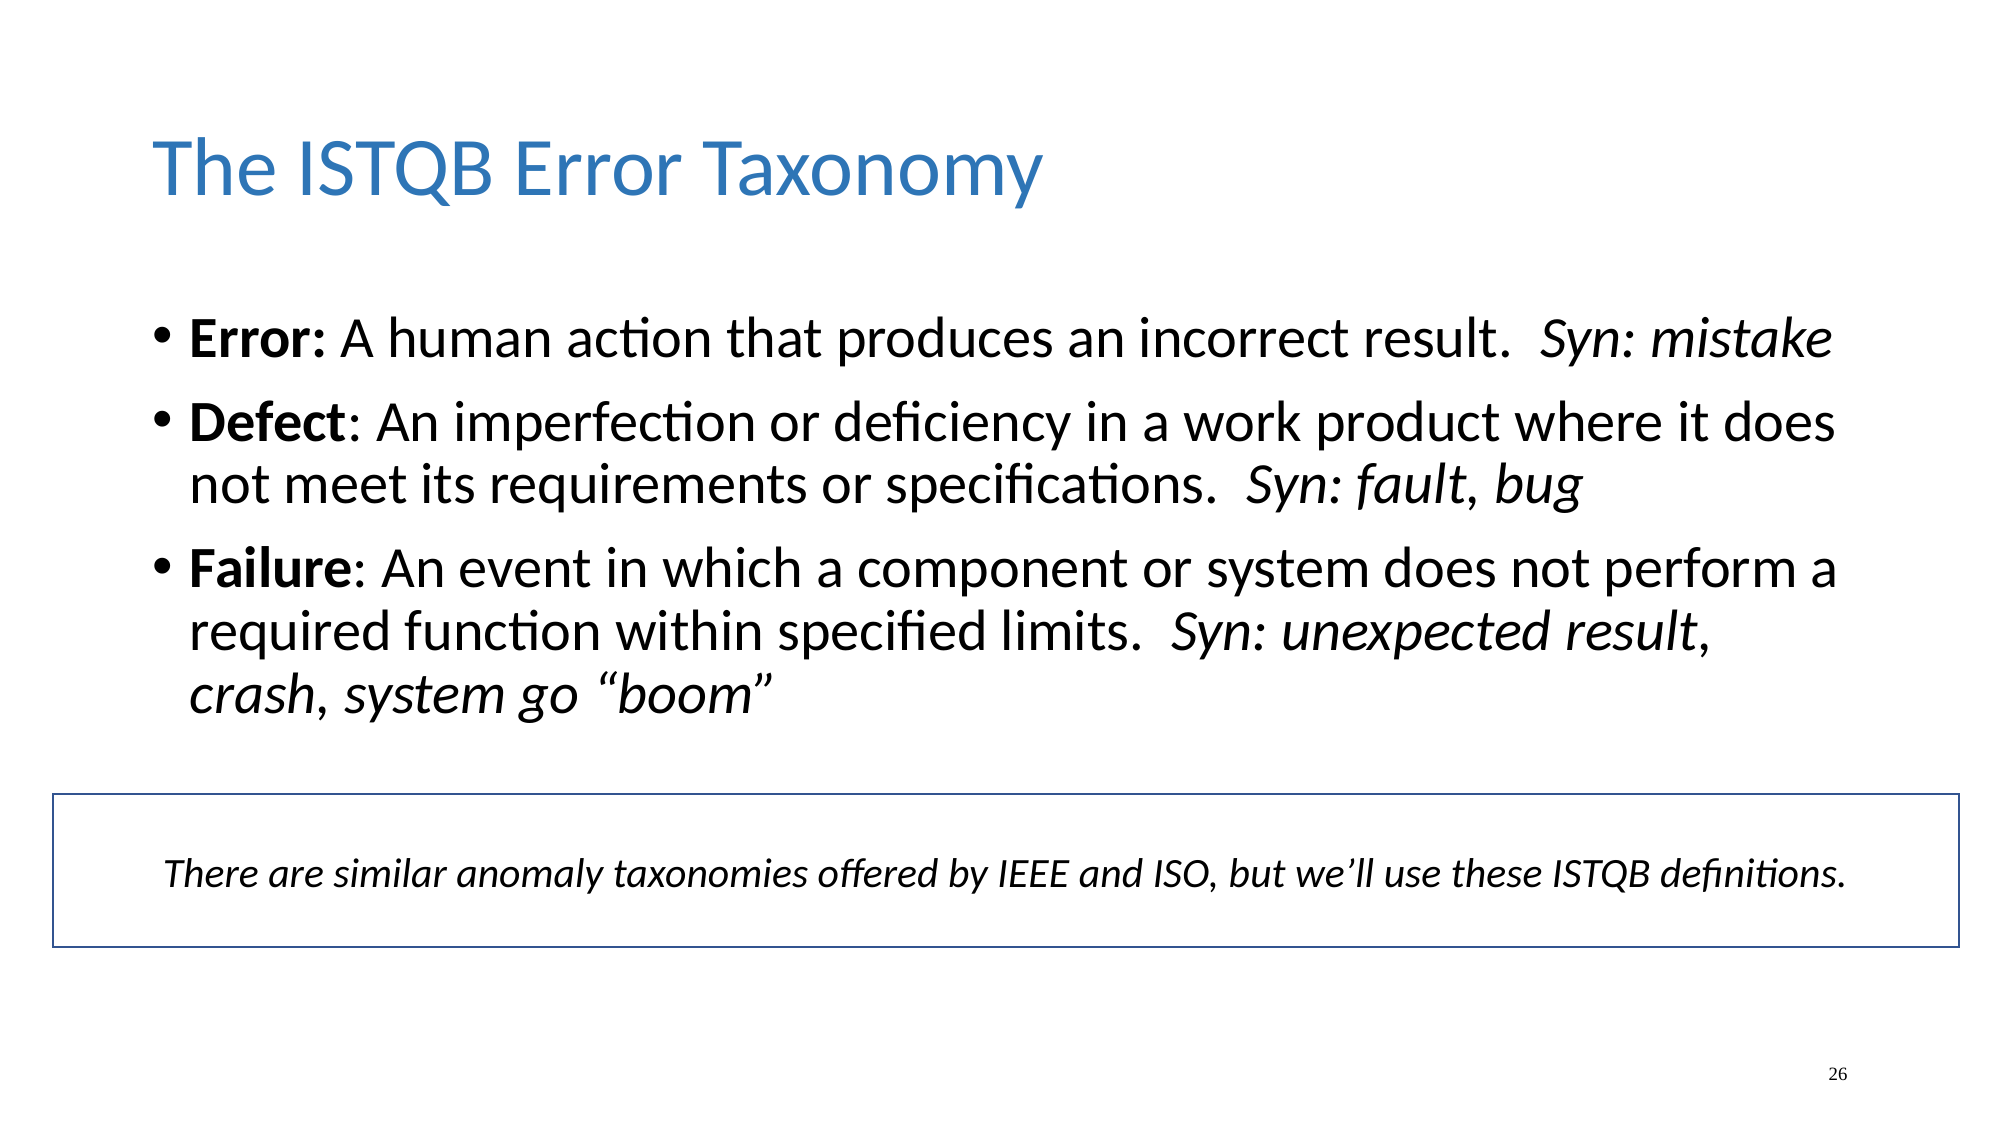

# The ISTQB Error Taxonomy
Error: A human action that produces an incorrect result.  Syn: mistake
Defect: An imperfection or deficiency in a work product where it does not meet its requirements or specifications.  Syn: fault, bug
Failure: An event in which a component or system does not perform a required function within specified limits.  Syn: unexpected result, crash, system go “boom”

There are similar anomaly taxonomies offered by IEEE and ISO, but we’ll use these ISTQB definitions.
26